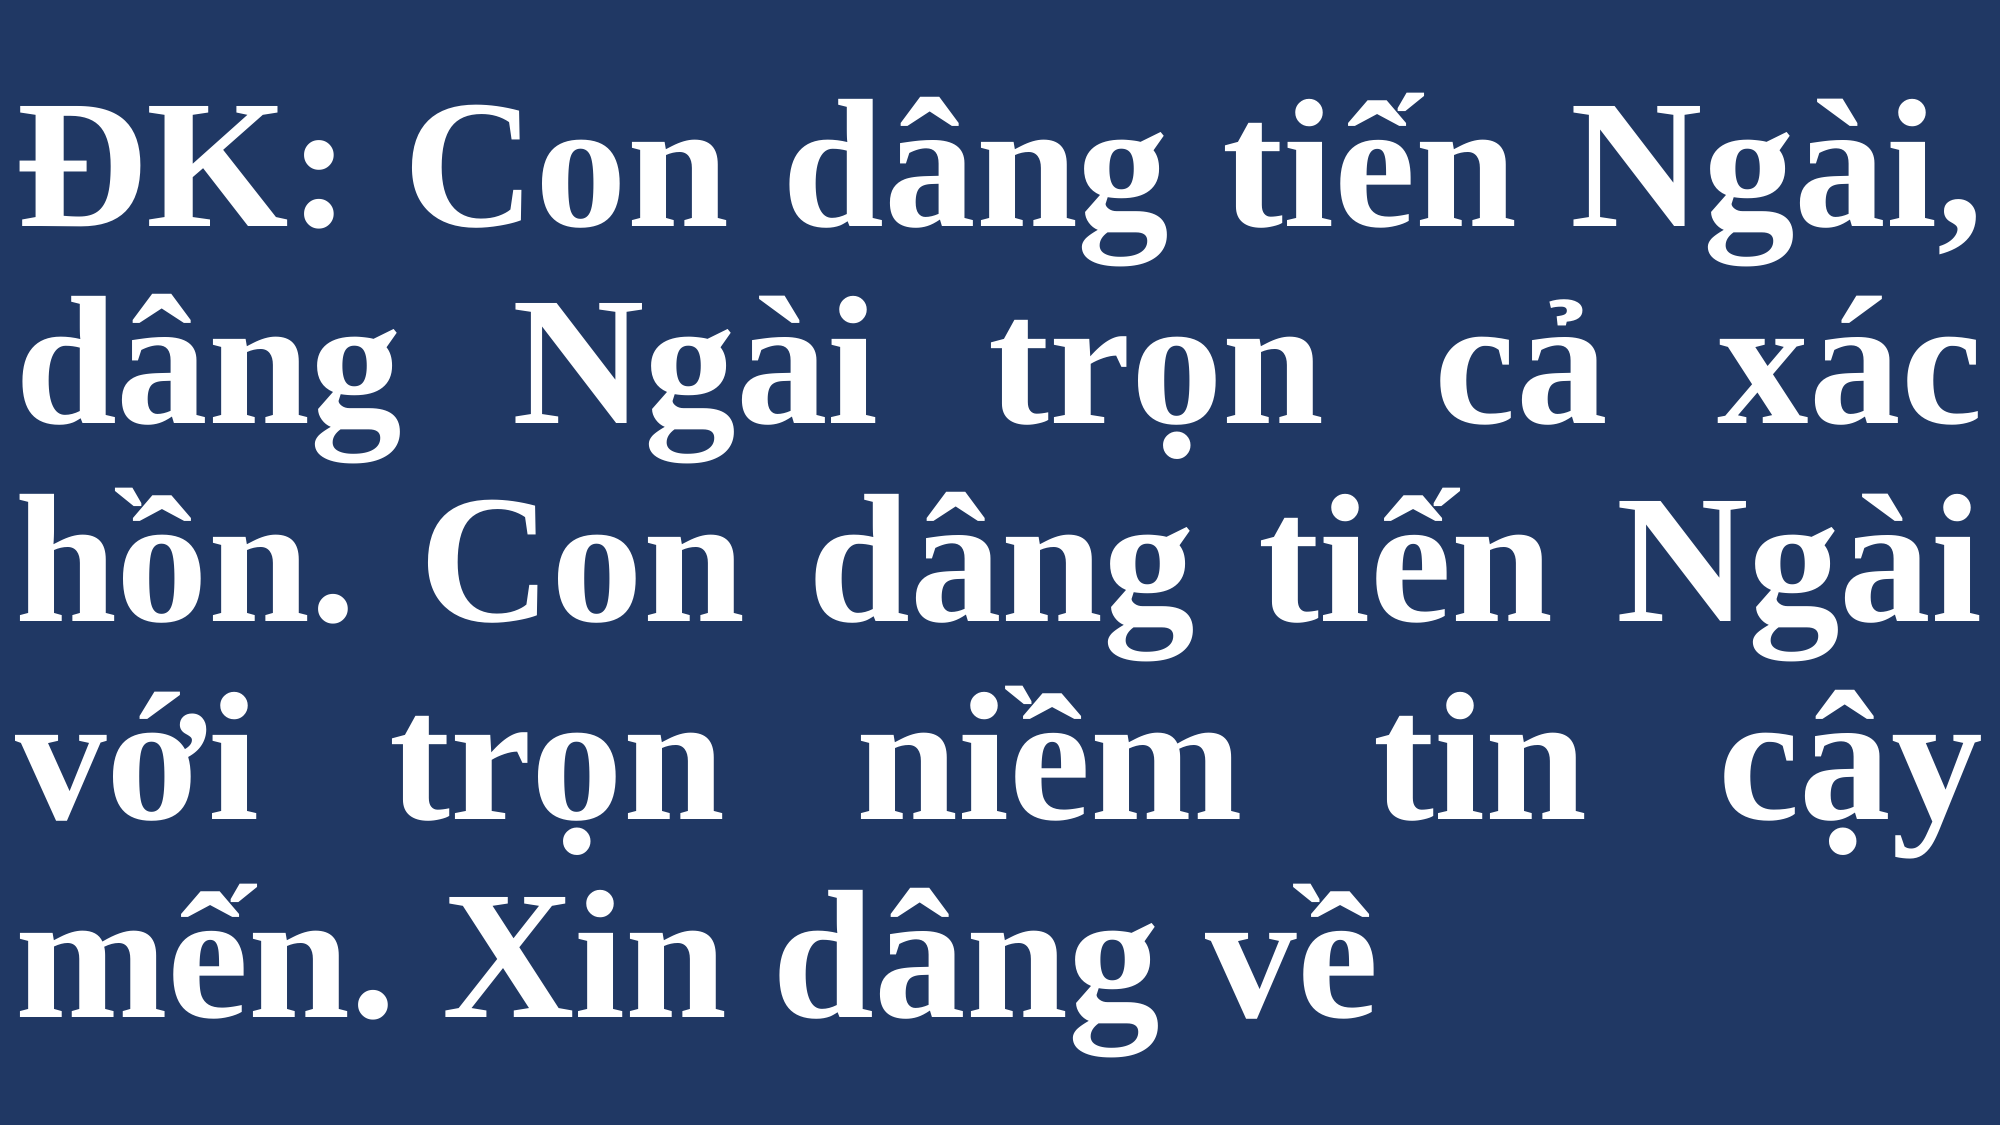

# ĐK: Con dâng tiến Ngài, dâng Ngài trọn cả xác hồn. Con dâng tiến Ngài với trọn niềm tin cậy mến. Xin dâng về